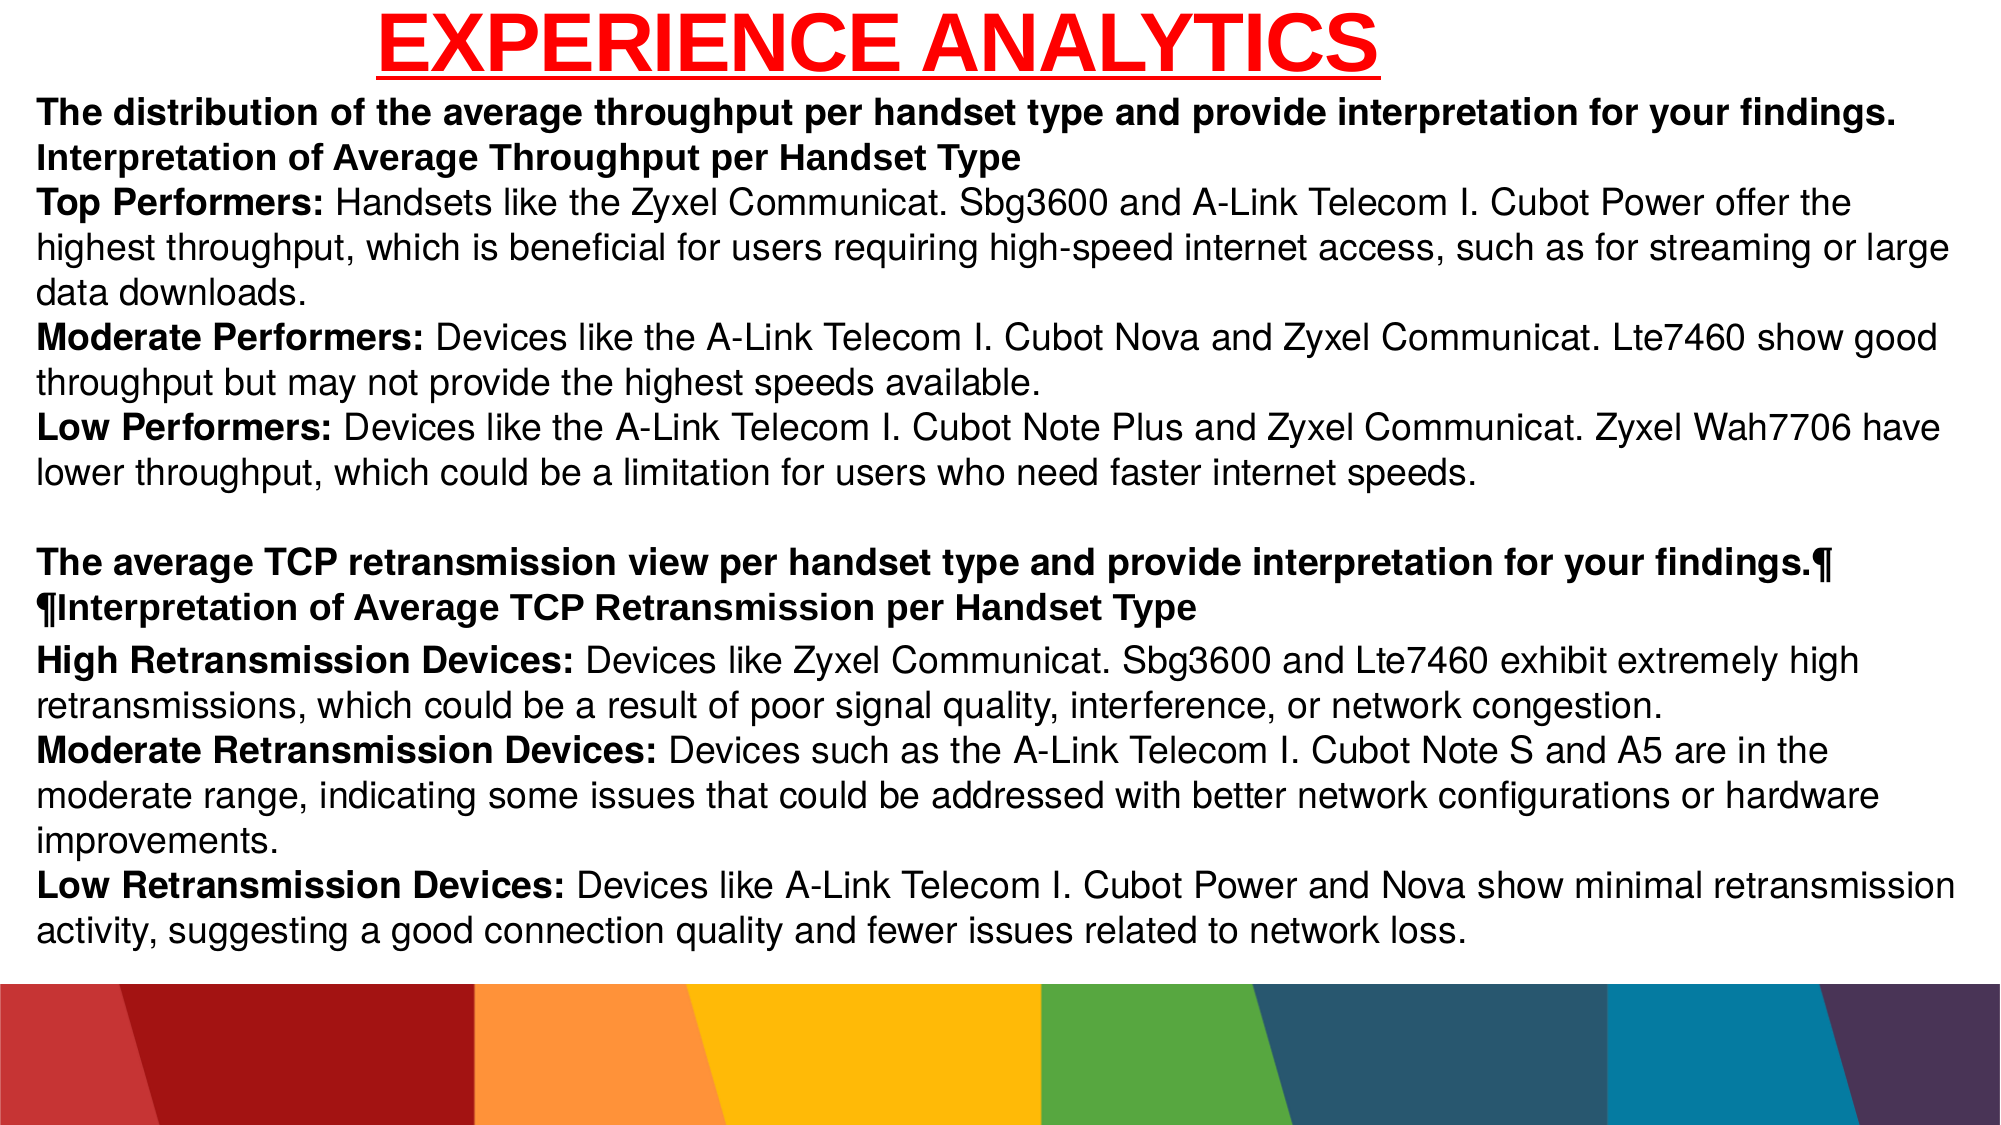

# EXPERIENCE ANALYTICS
The distribution of the average throughput per handset type and provide interpretation for your findings.
Interpretation of Average Throughput per Handset Type
Top Performers: Handsets like the Zyxel Communicat. Sbg3600 and A-Link Telecom I. Cubot Power offer the highest throughput, which is beneficial for users requiring high-speed internet access, such as for streaming or large data downloads.
Moderate Performers: Devices like the A-Link Telecom I. Cubot Nova and Zyxel Communicat. Lte7460 show good throughput but may not provide the highest speeds available.
Low Performers: Devices like the A-Link Telecom I. Cubot Note Plus and Zyxel Communicat. Zyxel Wah7706 have lower throughput, which could be a limitation for users who need faster internet speeds.

The average TCP retransmission view per handset type and provide interpretation for your findings.¶
¶Interpretation of Average TCP Retransmission per Handset Type
High Retransmission Devices: Devices like Zyxel Communicat. Sbg3600 and Lte7460 exhibit extremely high retransmissions, which could be a result of poor signal quality, interference, or network congestion.
Moderate Retransmission Devices: Devices such as the A-Link Telecom I. Cubot Note S and A5 are in the moderate range, indicating some issues that could be addressed with better network configurations or hardware improvements.
Low Retransmission Devices: Devices like A-Link Telecom I. Cubot Power and Nova show minimal retransmission activity, suggesting a good connection quality and fewer issues related to network loss.